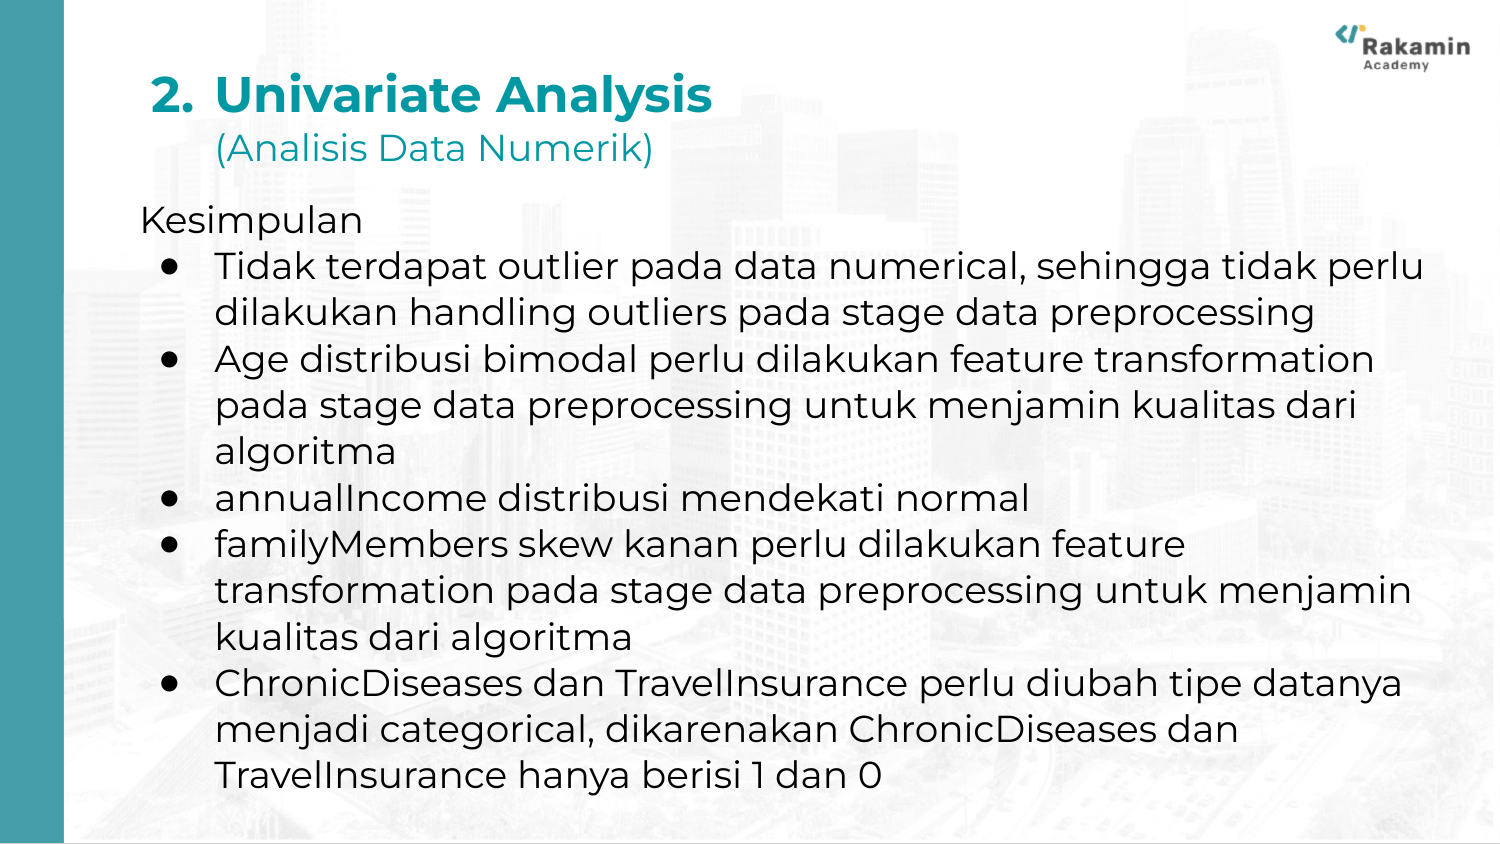

Univariate Analysis
(Analisis Data Numerik)
Kesimpulan
Tidak terdapat outlier pada data numerical, sehingga tidak perlu dilakukan handling outliers pada stage data preprocessing
Age distribusi bimodal perlu dilakukan feature transformation pada stage data preprocessing untuk menjamin kualitas dari algoritma
annualIncome distribusi mendekati normal
familyMembers skew kanan perlu dilakukan feature transformation pada stage data preprocessing untuk menjamin kualitas dari algoritma
ChronicDiseases dan TravelInsurance perlu diubah tipe datanya menjadi categorical, dikarenakan ChronicDiseases dan TravelInsurance hanya berisi 1 dan 0